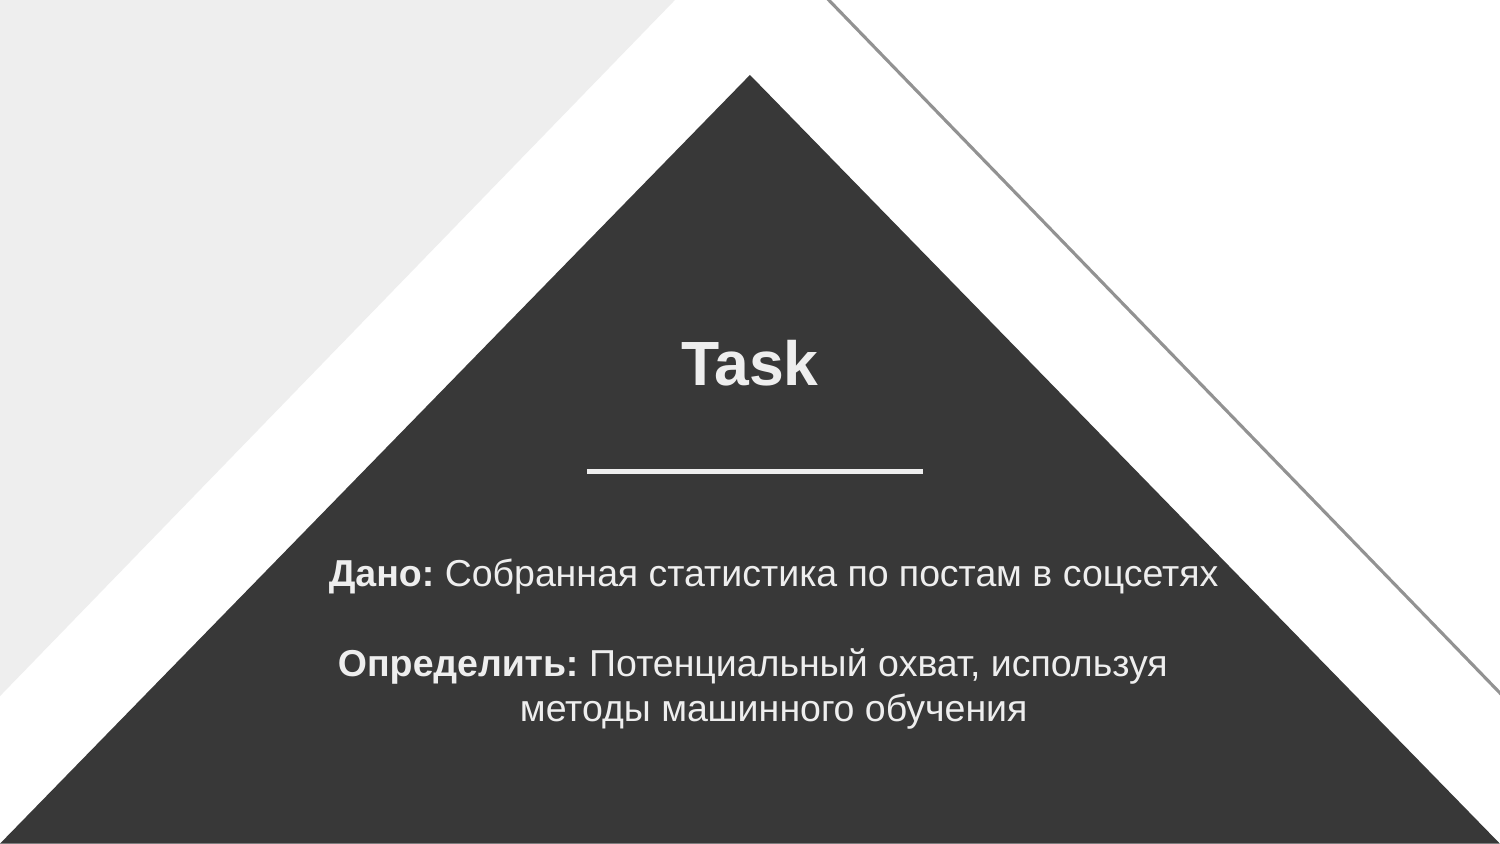

# Task
Дано: Собранная статистика по постам в соцсетях

Определить: Потенциальный охват, используя     методы машинного обучения